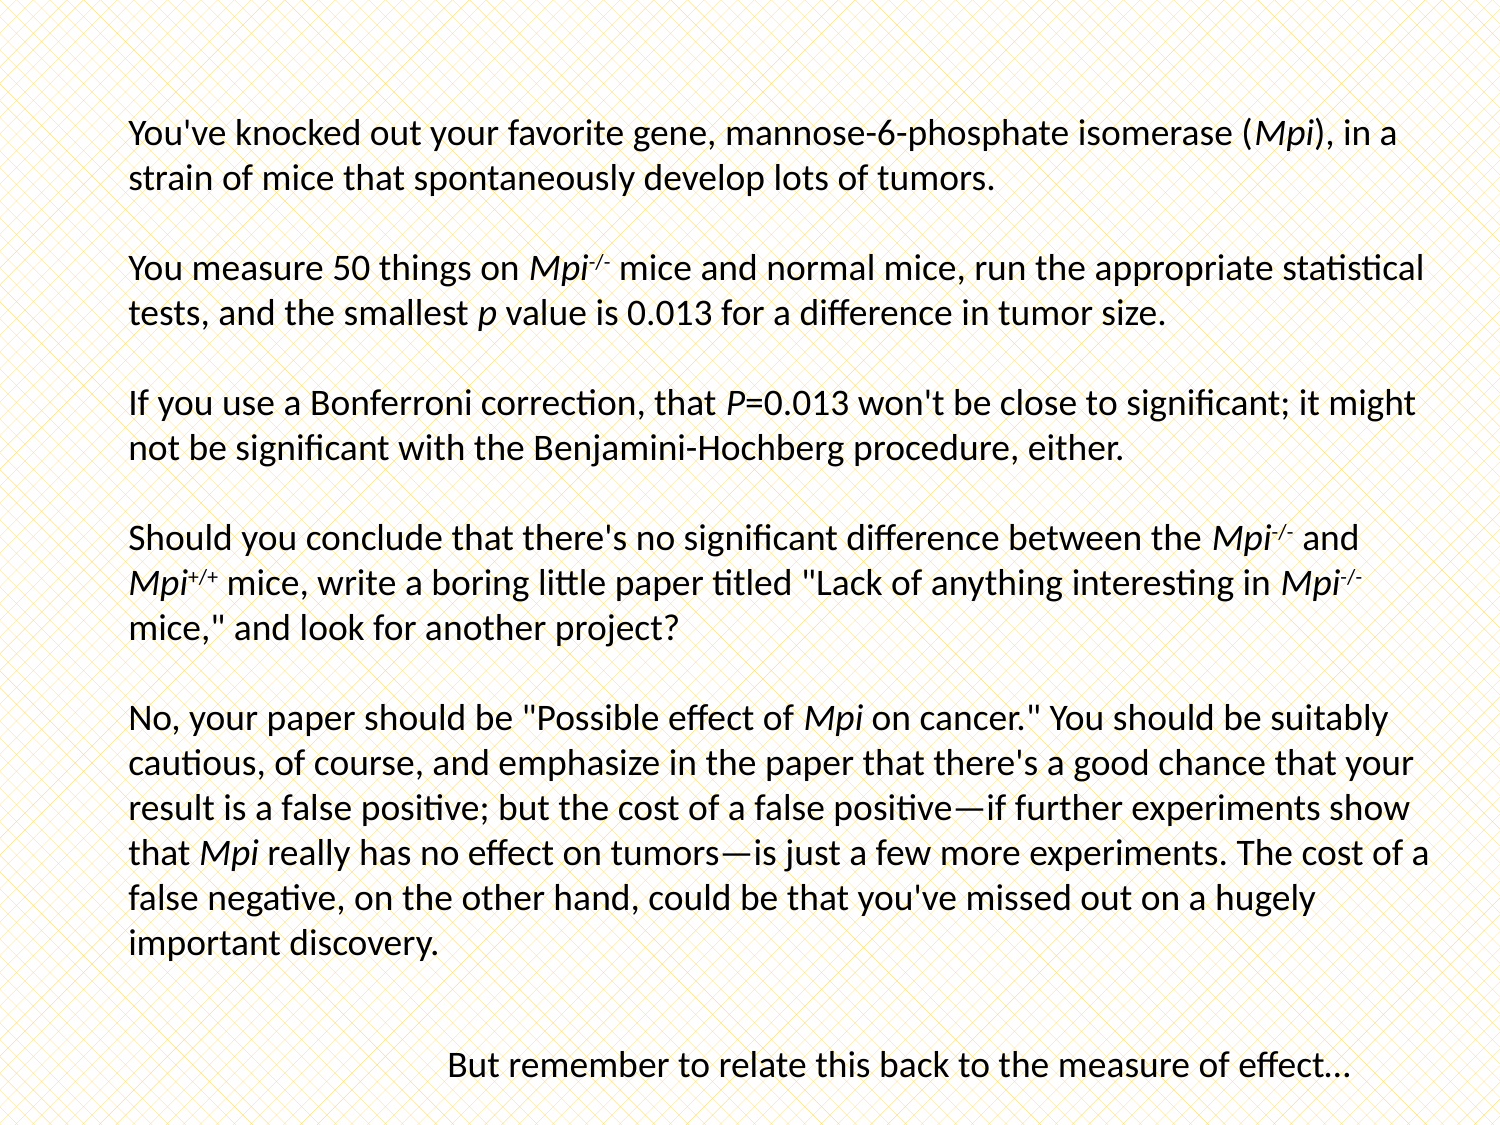

You've knocked out your favorite gene, mannose-6-phosphate isomerase (Mpi), in a strain of mice that spontaneously develop lots of tumors.

You measure 50 things on Mpi-/- mice and normal mice, run the appropriate statistical tests, and the smallest p value is 0.013 for a difference in tumor size.

If you use a Bonferroni correction, that P=0.013 won't be close to significant; it might not be significant with the Benjamini-Hochberg procedure, either.

Should you conclude that there's no significant difference between the Mpi-/- and Mpi+/+ mice, write a boring little paper titled "Lack of anything interesting in Mpi-/- mice," and look for another project?

No, your paper should be "Possible effect of Mpi on cancer." You should be suitably cautious, of course, and emphasize in the paper that there's a good chance that your result is a false positive; but the cost of a false positive—if further experiments show that Mpi really has no effect on tumors—is just a few more experiments. The cost of a false negative, on the other hand, could be that you've missed out on a hugely important discovery.
But remember to relate this back to the measure of effect…